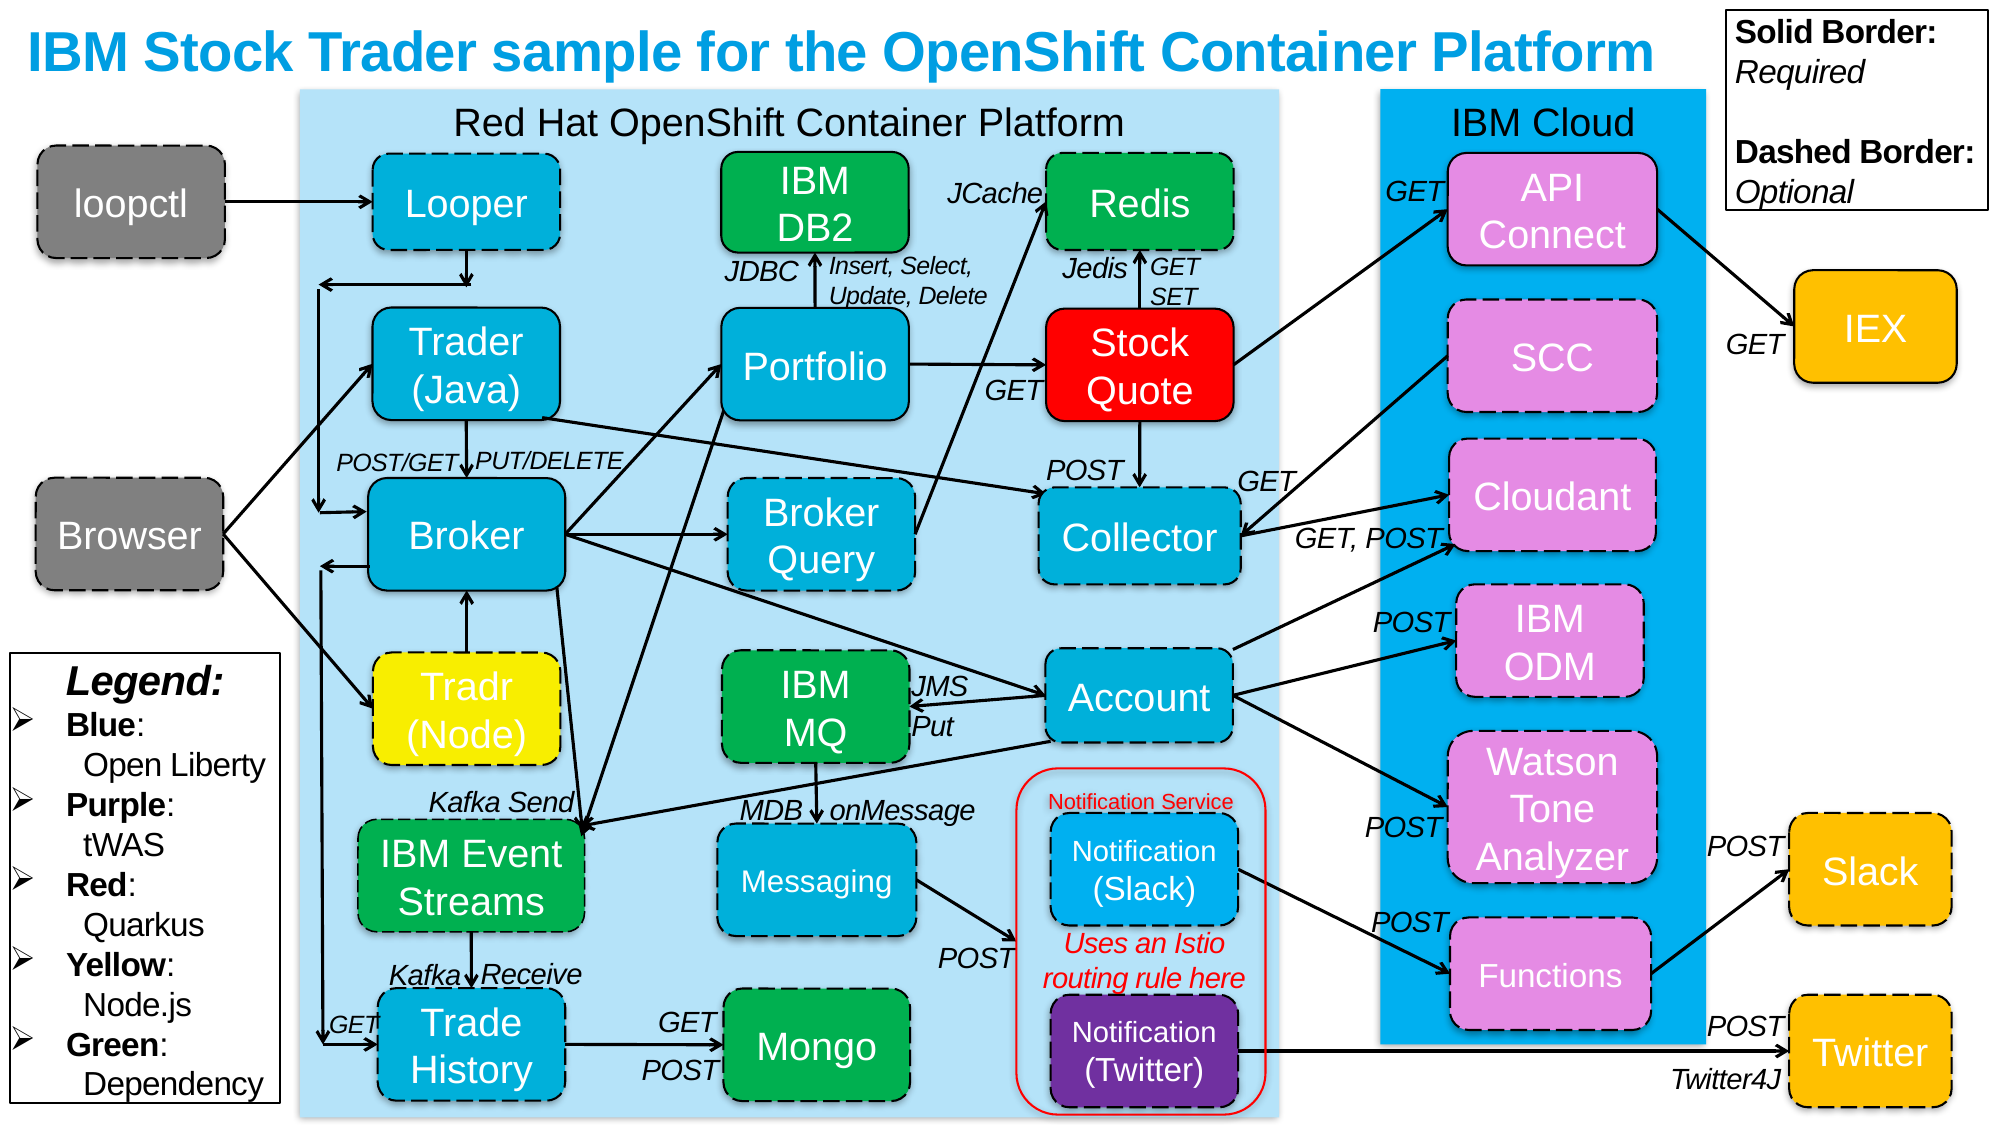

Solid Border:
 Required

 Dashed Border:
 Optional
# IBM Stock Trader sample for the OpenShift Container Platform
IBM Cloud
Red Hat OpenShift Container Platform
loopctl
IBM
DB2
Redis
API Connect
Looper
GET
JCache
Insert, Select,
Update, Delete
Jedis
GET
SET
JDBC
IEX
SCC
Trader (Java)
Portfolio
Stock Quote
GET
GET
Cloudant
PUT/DELETE
POST/GET
POST
GET
Browser
Broker
Broker Query
Collector
GET, POST
IBM
ODM
POST
Account
IBM
MQ
Tradr (Node)
Legend:
Blue:
  Open Liberty
Purple:
  tWAS
Red:
  Quarkus
Yellow:
  Node.js
Green:
  Dependency
JMS
Put
Watson Tone Analyzer
Notification Service
Kafka Send
onMessage
MDB
POST
Notification (Slack)
Slack
IBM Event Streams
Messaging
POST
POST
Functions
Uses an Istio routing rule here
POST
Receive
Kafka
Trade History
Mongo
Notification (Twitter)
Twitter
GET
POST
GET
POST
Twitter4J